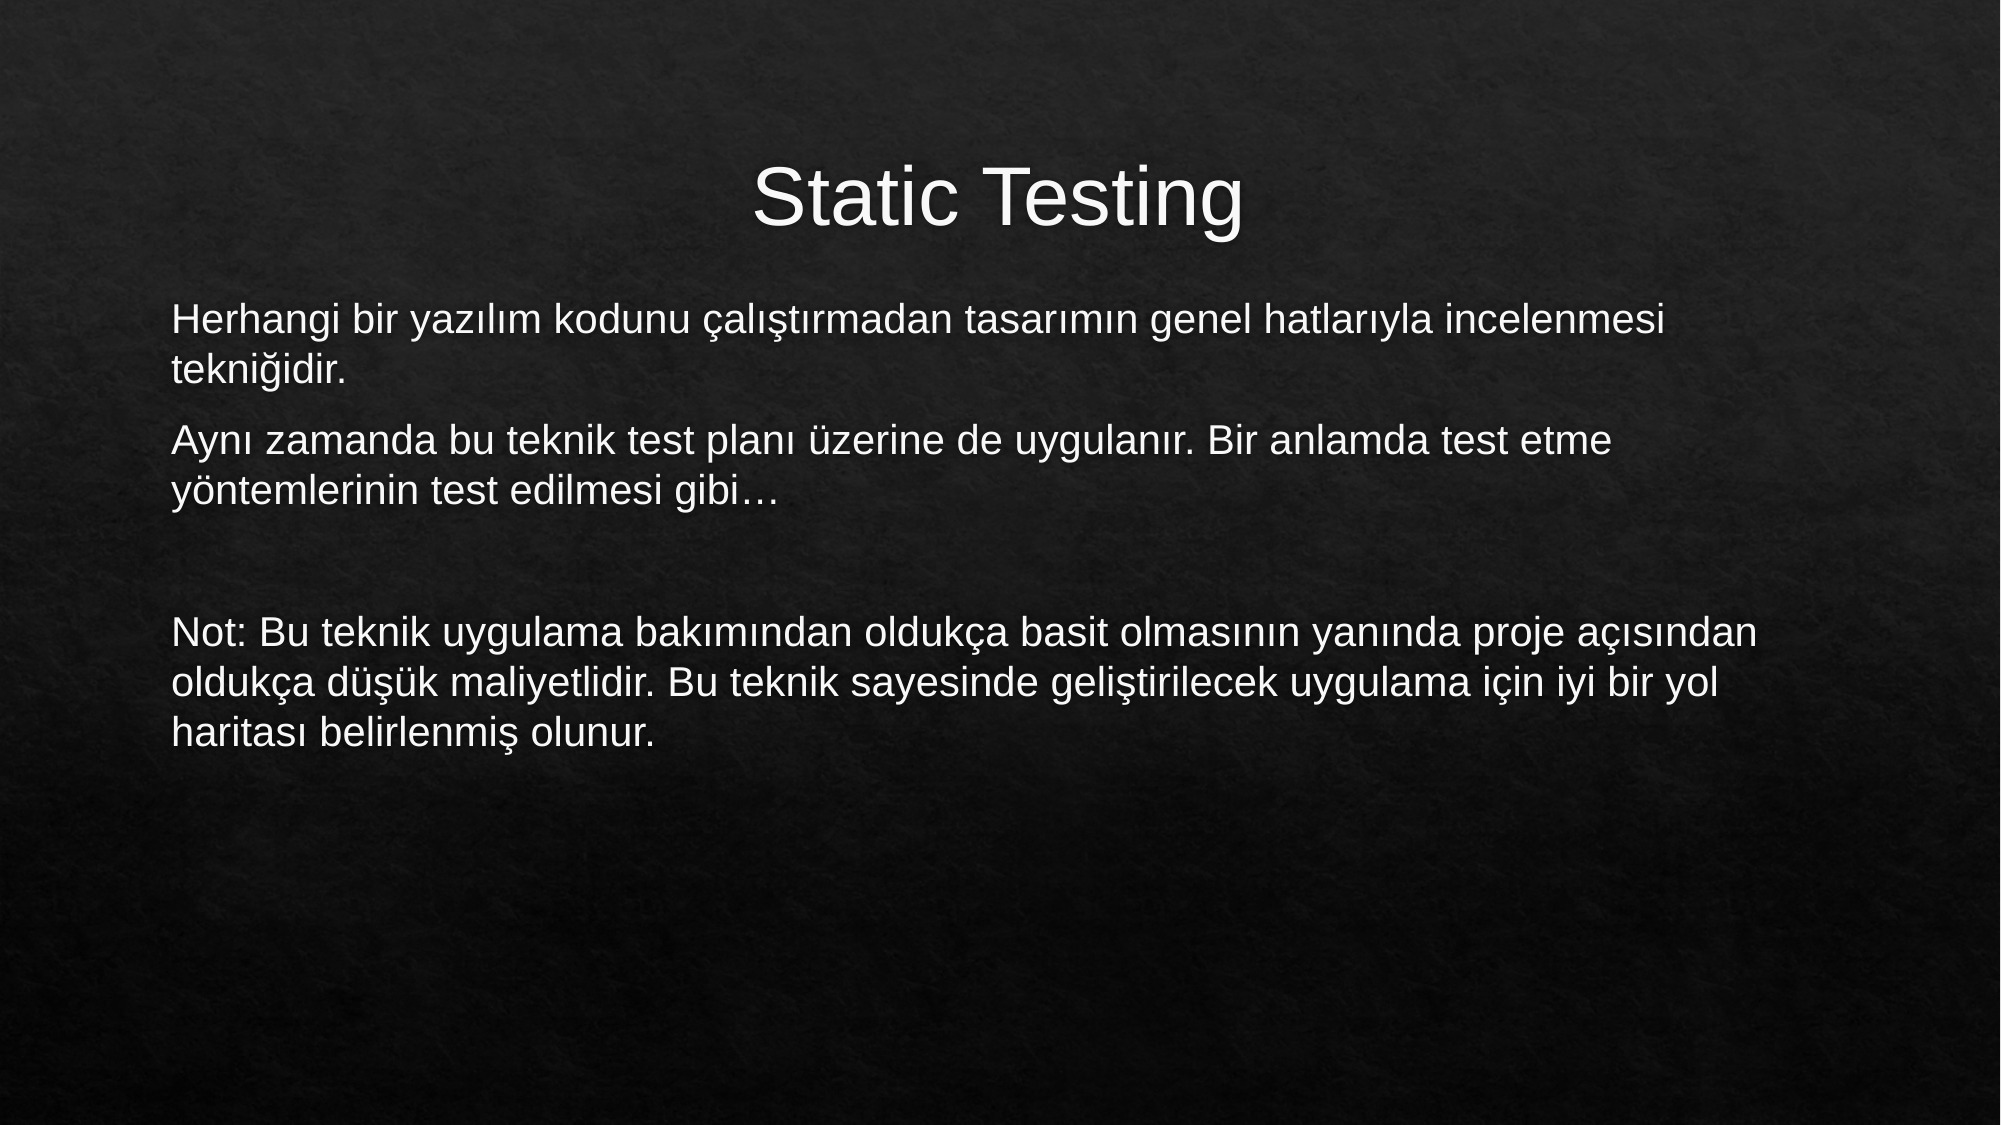

# Static Testing
Herhangi bir yazılım kodunu çalıştırmadan tasarımın genel hatlarıyla incelenmesi tekniğidir.
Aynı zamanda bu teknik test planı üzerine de uygulanır. Bir anlamda test etme yöntemlerinin test edilmesi gibi…

Not: Bu teknik uygulama bakımından oldukça basit olmasının yanında proje açısından oldukça düşük maliyetlidir. Bu teknik sayesinde geliştirilecek uygulama için iyi bir yol haritası belirlenmiş olunur.